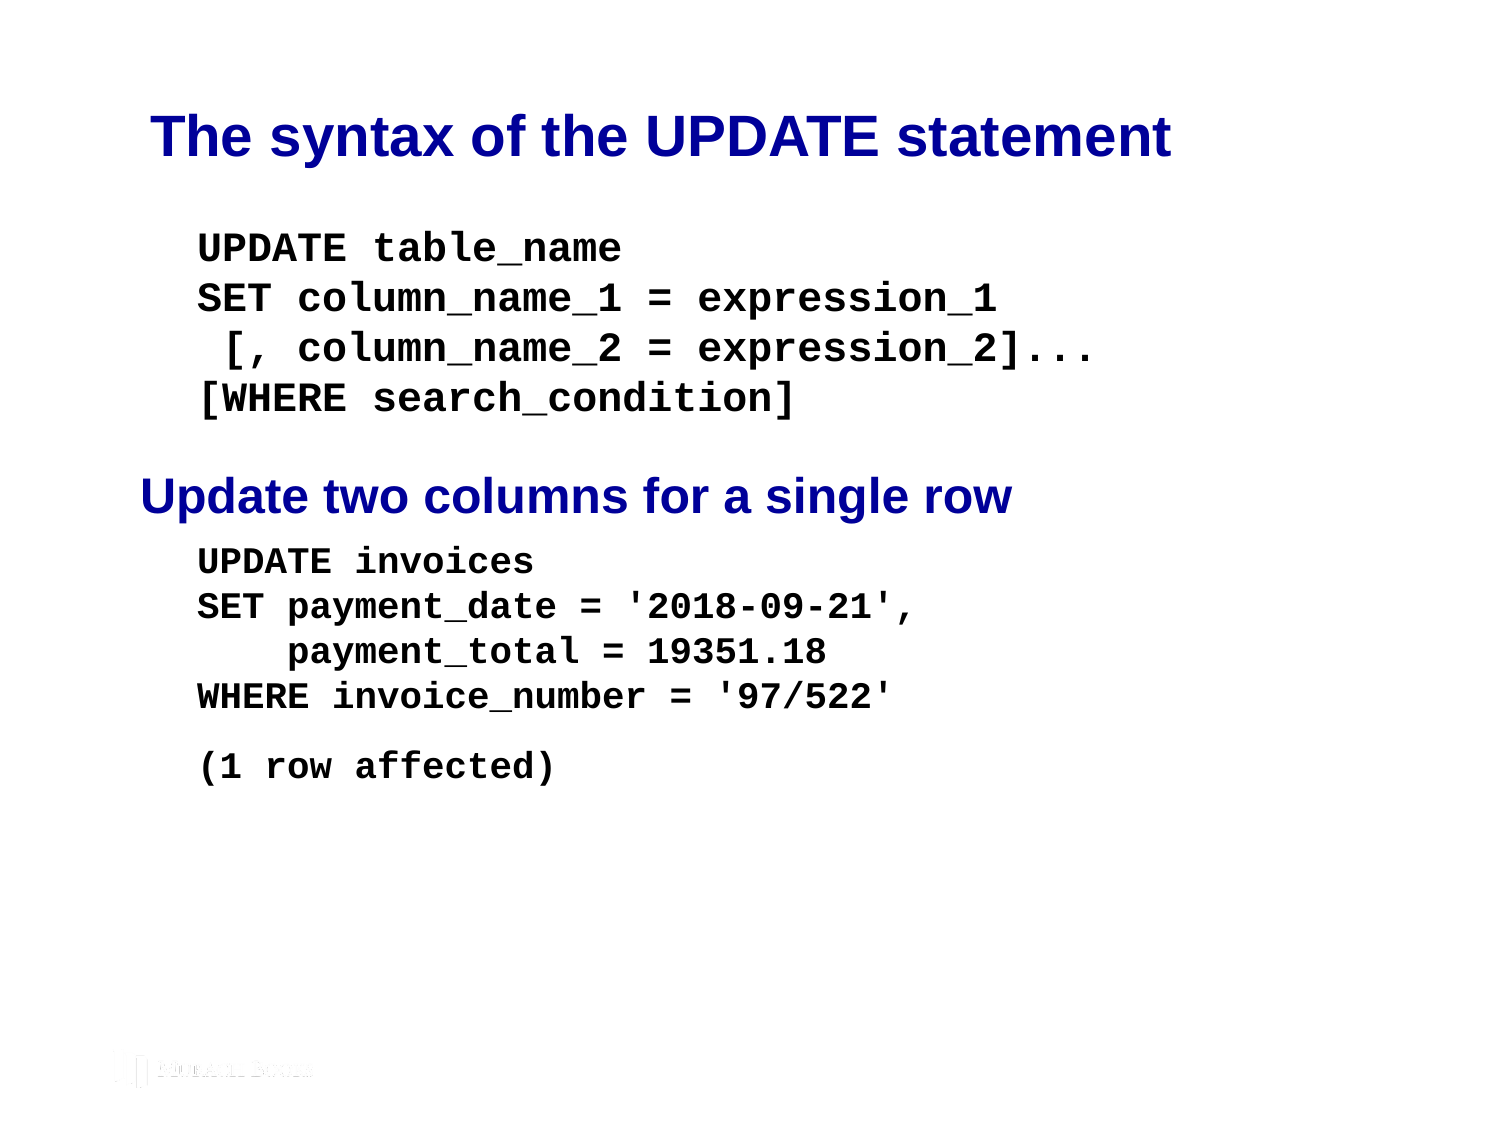

# The syntax of the UPDATE statement
UPDATE table_name
SET column_name_1 = expression_1
 [, column_name_2 = expression_2]...
[WHERE search_condition]
Update two columns for a single row
UPDATE invoices
SET payment_date = '2018-09-21',
    payment_total = 19351.18
WHERE invoice_number = '97/522'
(1 row affected)

© 2019, Mike Murach & Associates, Inc.
Murach’s MySQL 3rd Edition

C5, Slide 200